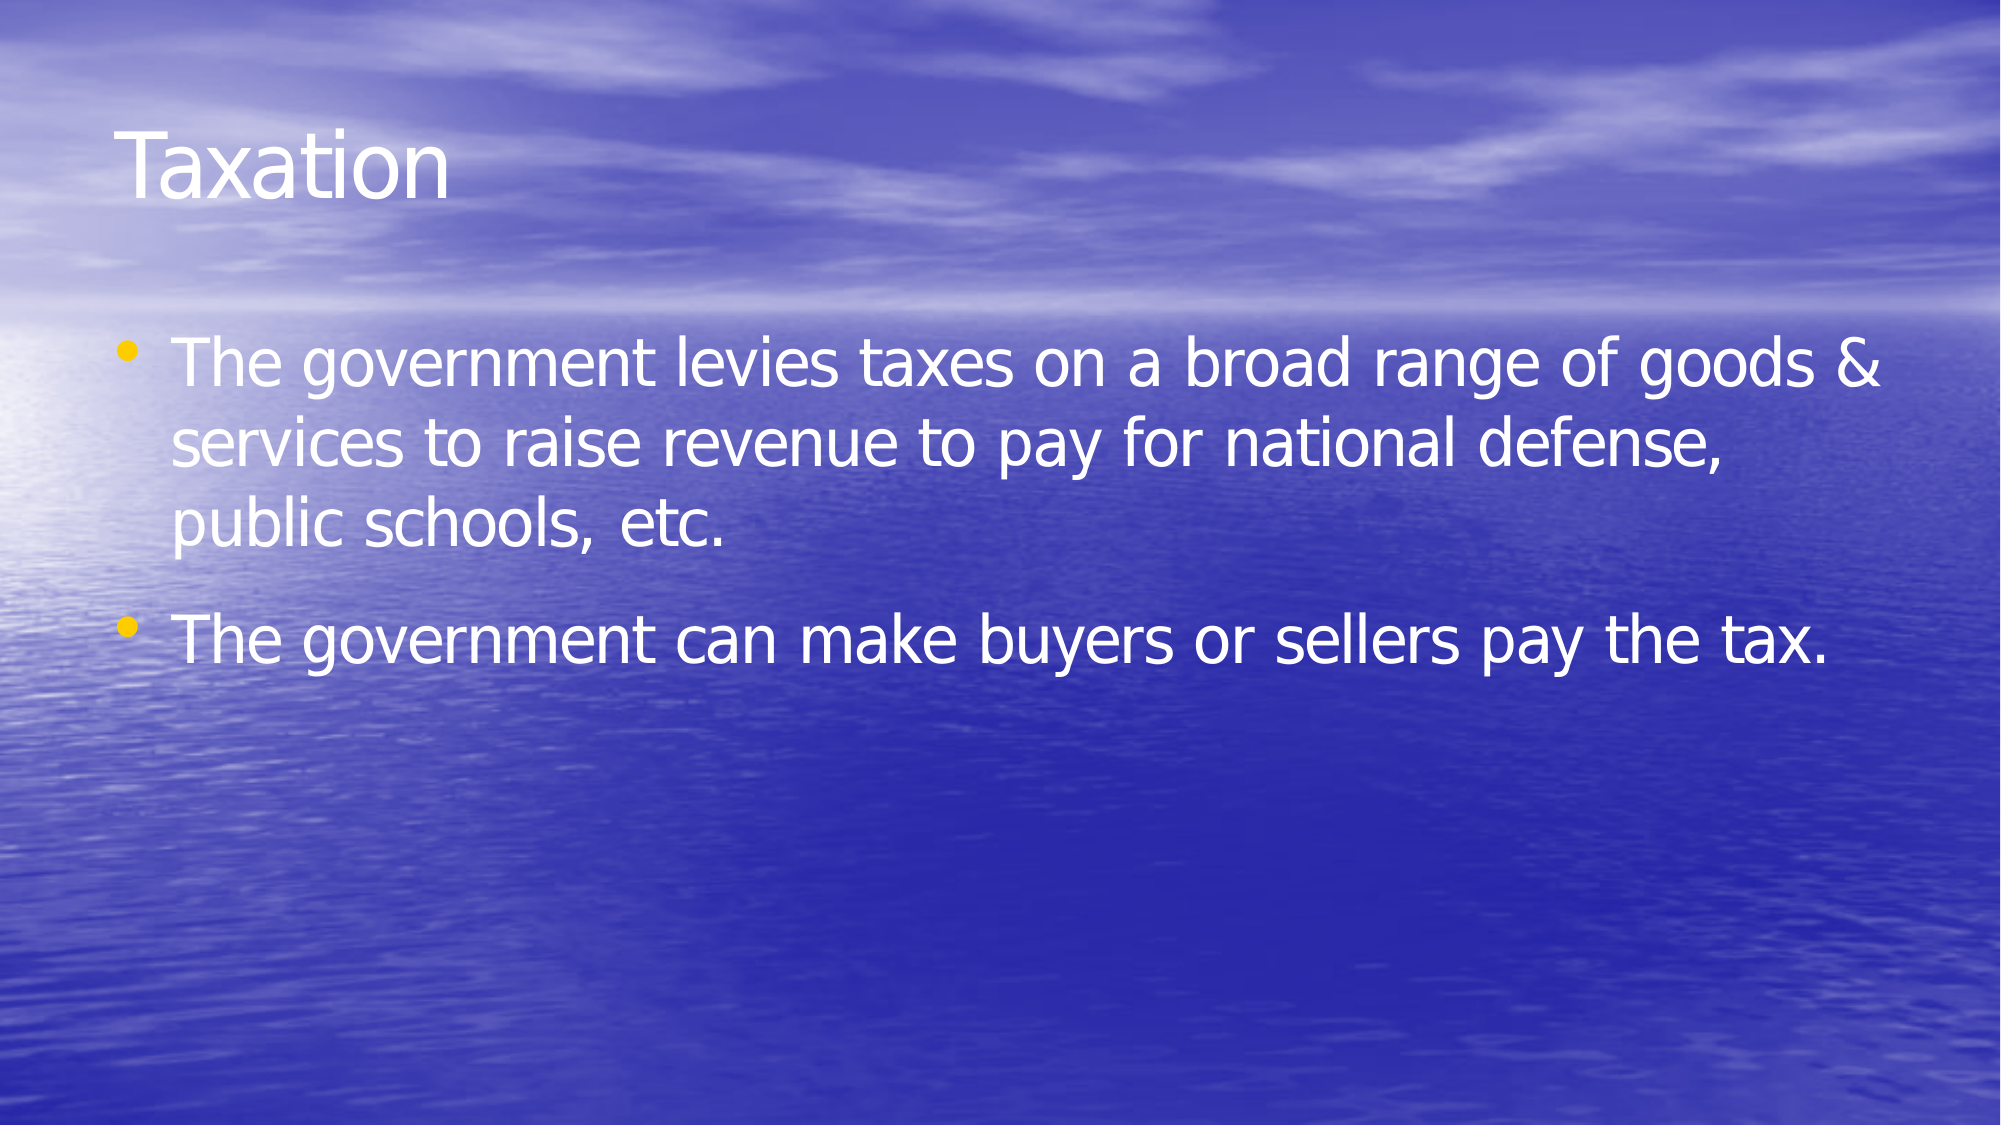

Taxation
The government levies taxes on a broad range of goods & services to raise revenue to pay for national defense, public schools, etc.
The government can make buyers or sellers pay the tax.